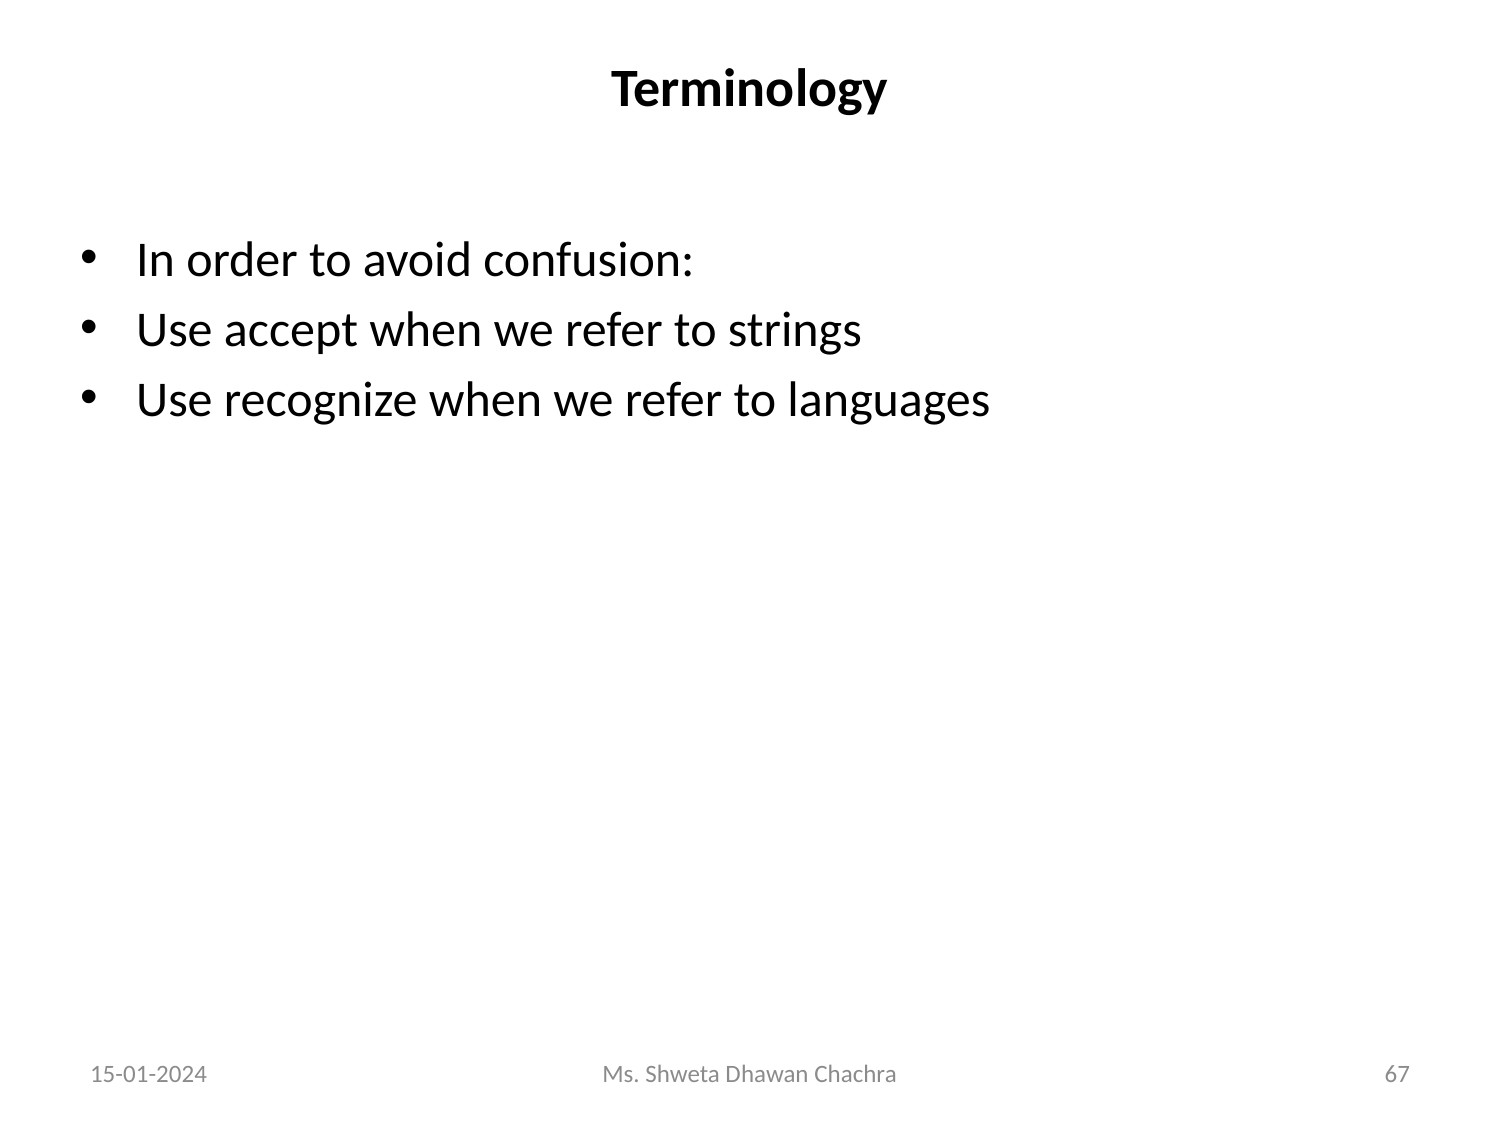

# Terminology

In order to avoid confusion:
Use accept when we refer to strings
Use recognize when we refer to languages
15-01-2024
Ms. Shweta Dhawan Chachra
67